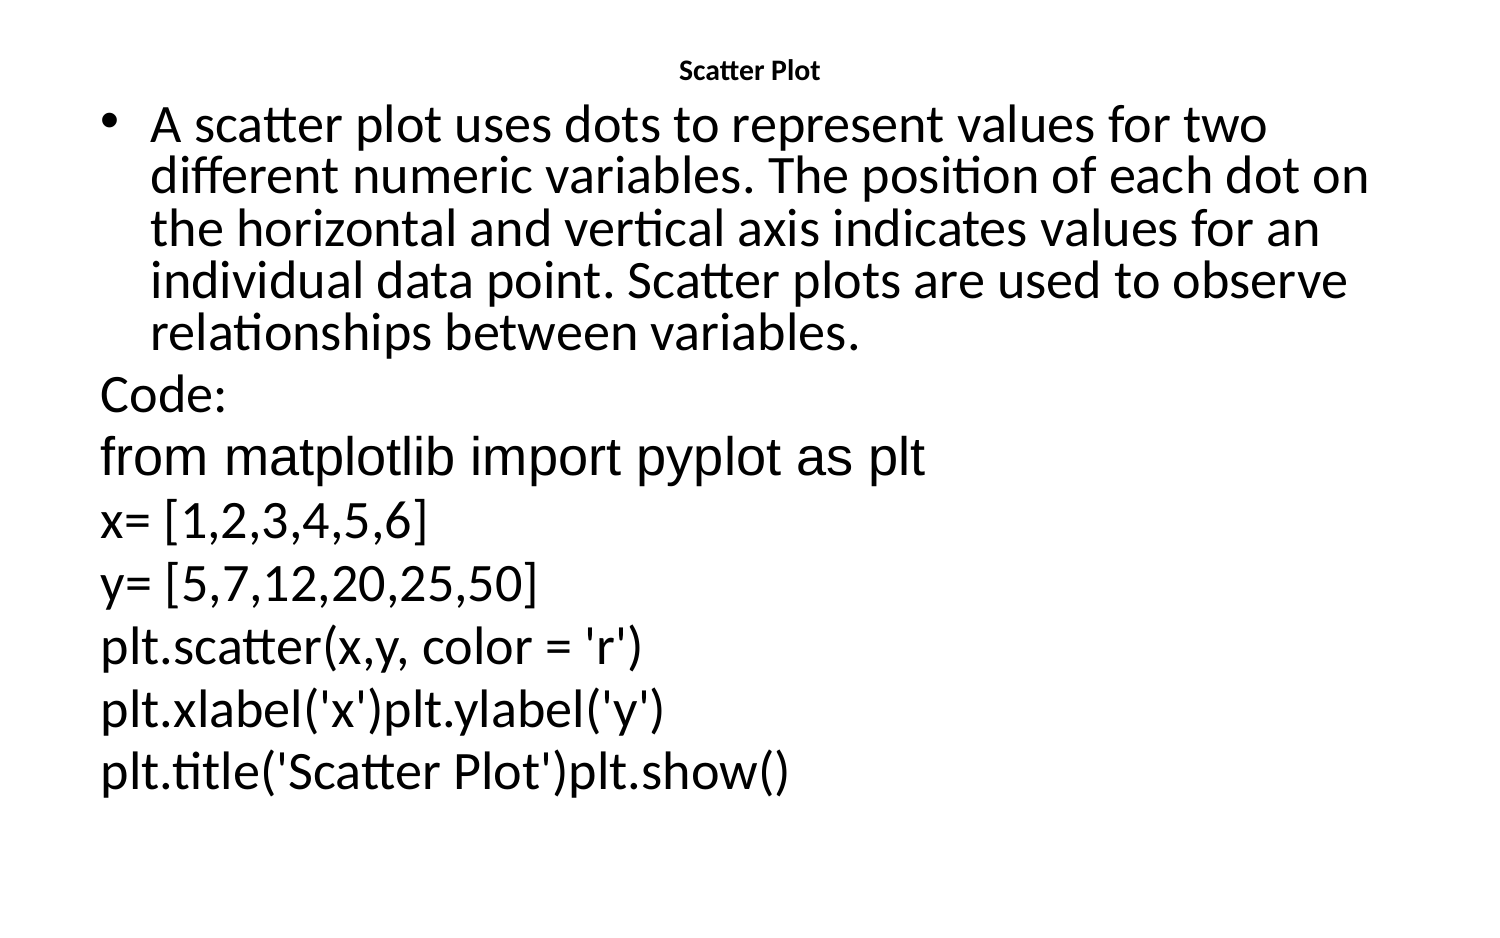

# Scatter Plot
A scatter plot uses dots to represent values for two different numeric variables. The position of each dot on the horizontal and vertical axis indicates values for an individual data point. Scatter plots are used to observe relationships between variables.
Code:
from matplotlib import pyplot as plt
x= [1,2,3,4,5,6]
y= [5,7,12,20,25,50]
plt.scatter(x,y, color = 'r')
plt.xlabel('x')plt.ylabel('y')
plt.title('Scatter Plot')plt.show()